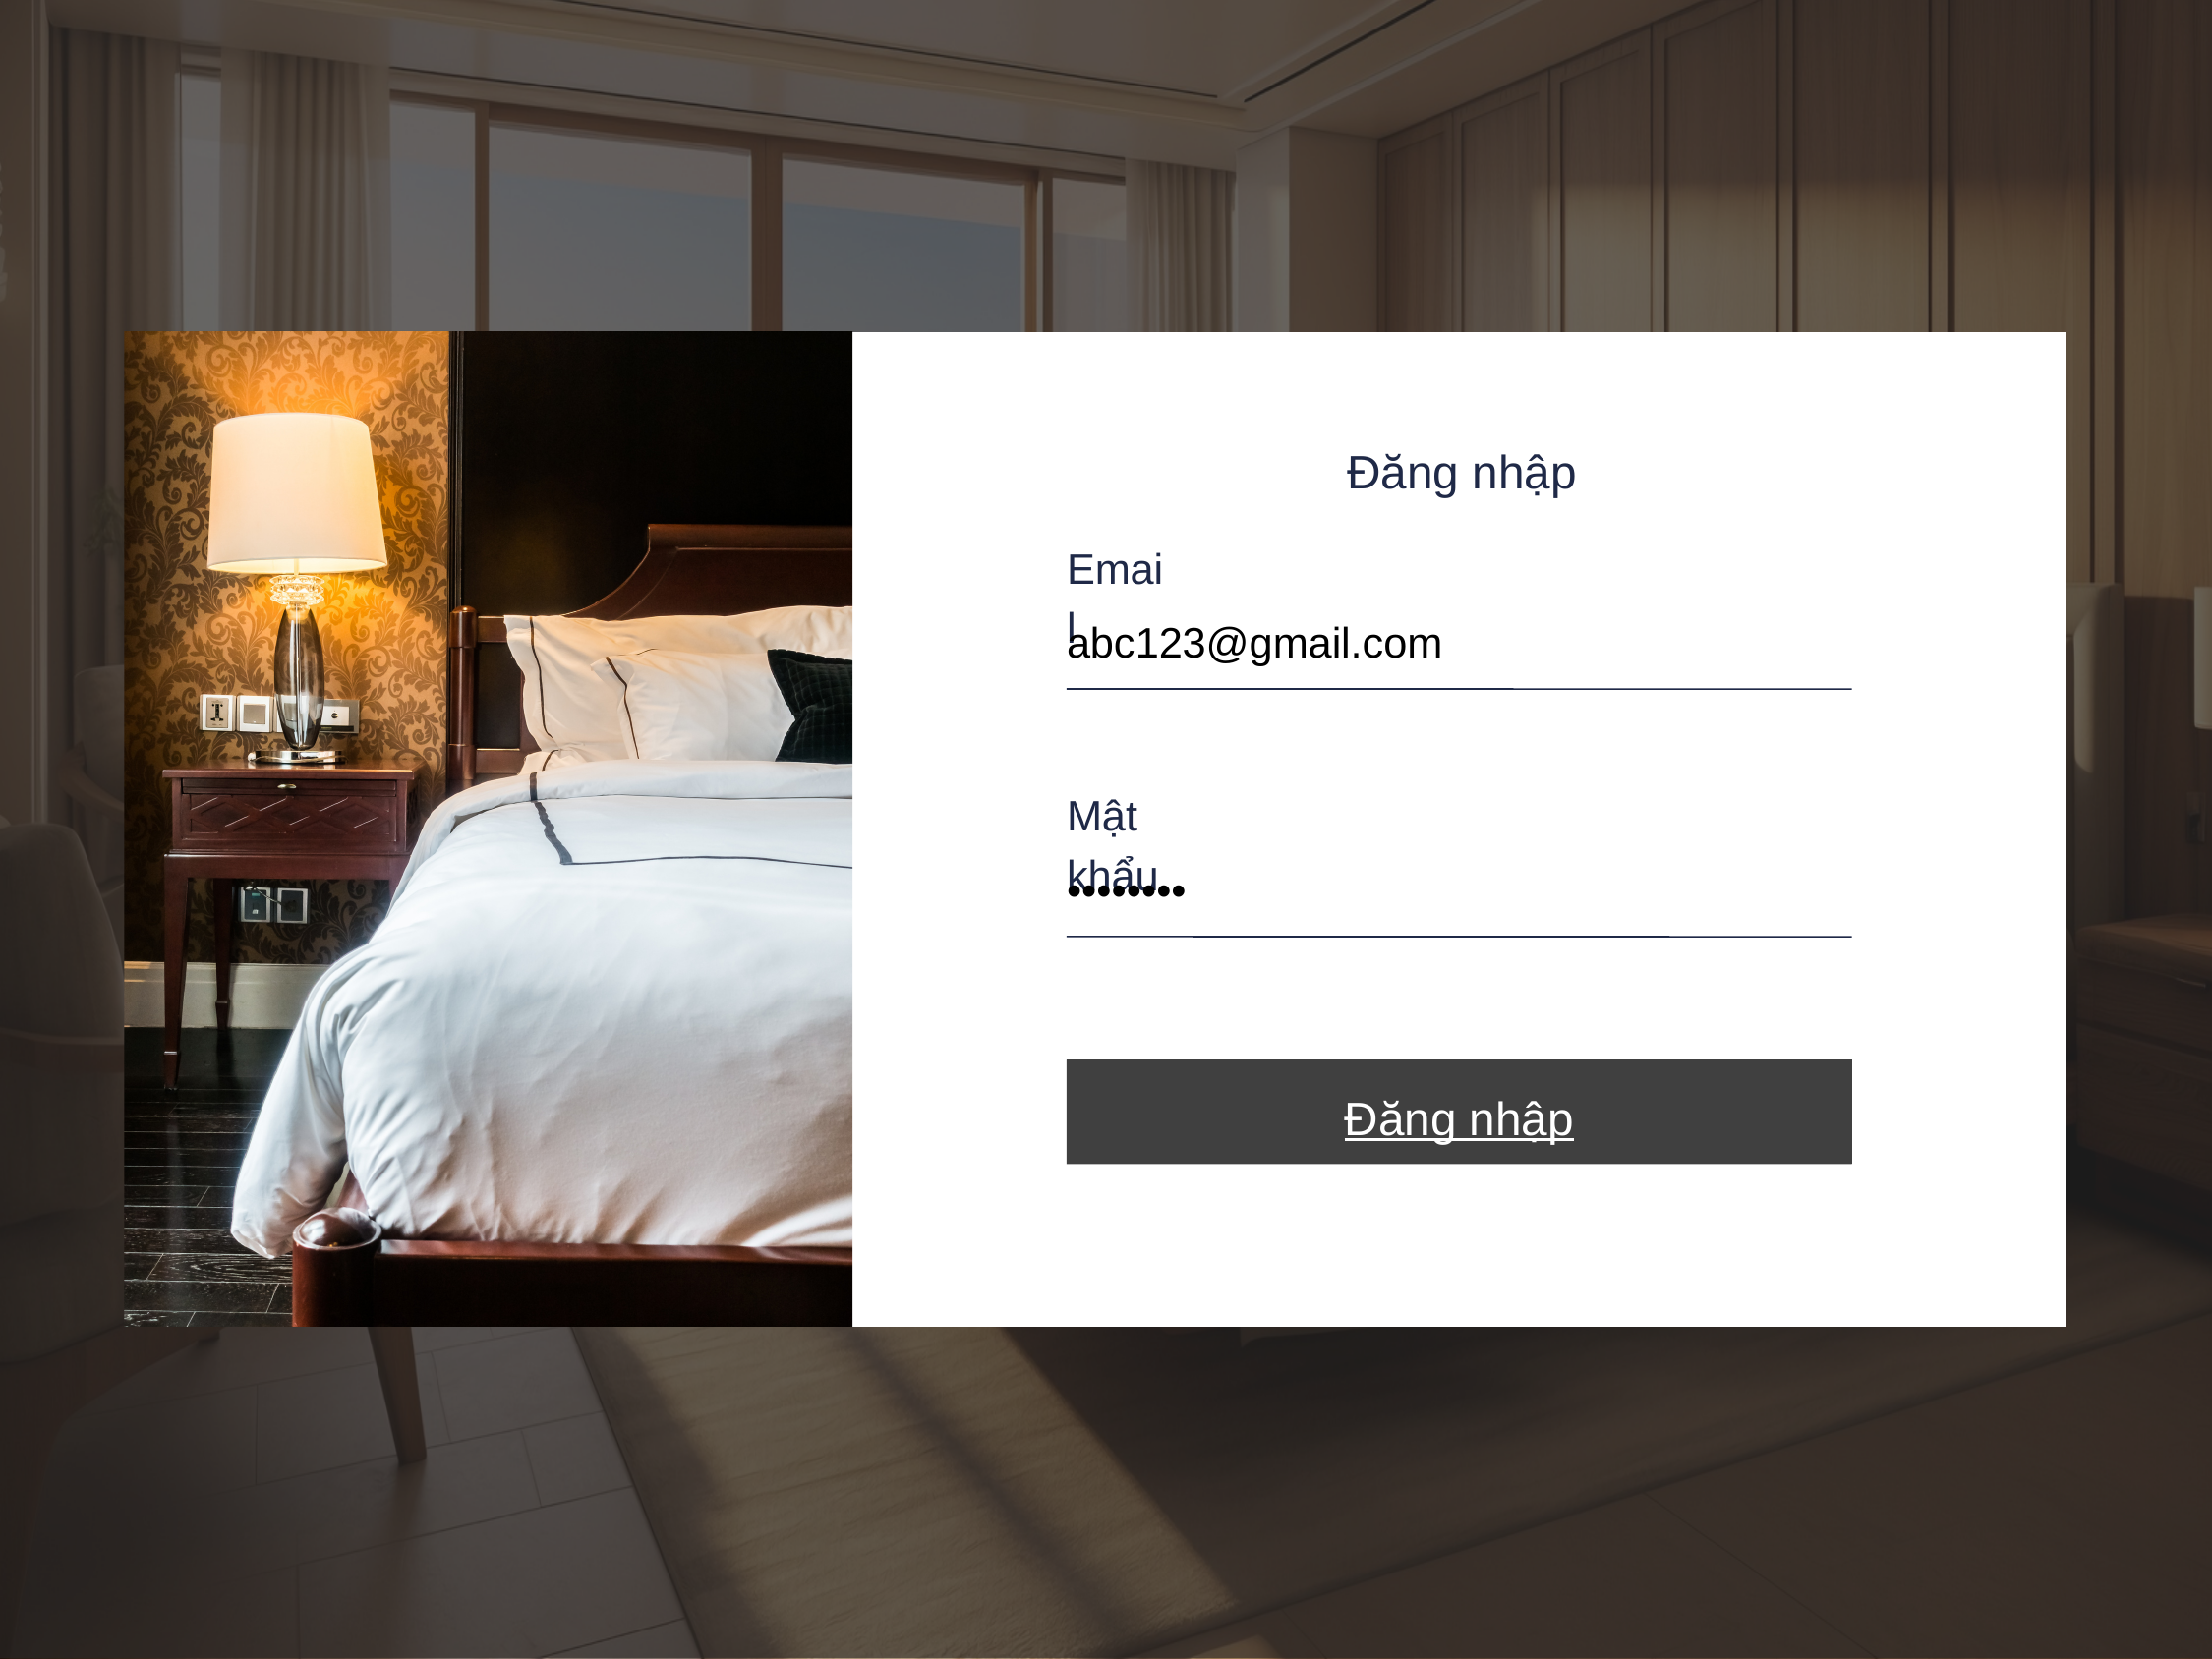

Đăng nhập
Email
abc123@gmail.com

Mật khẩu
••••••••

Đăng nhập